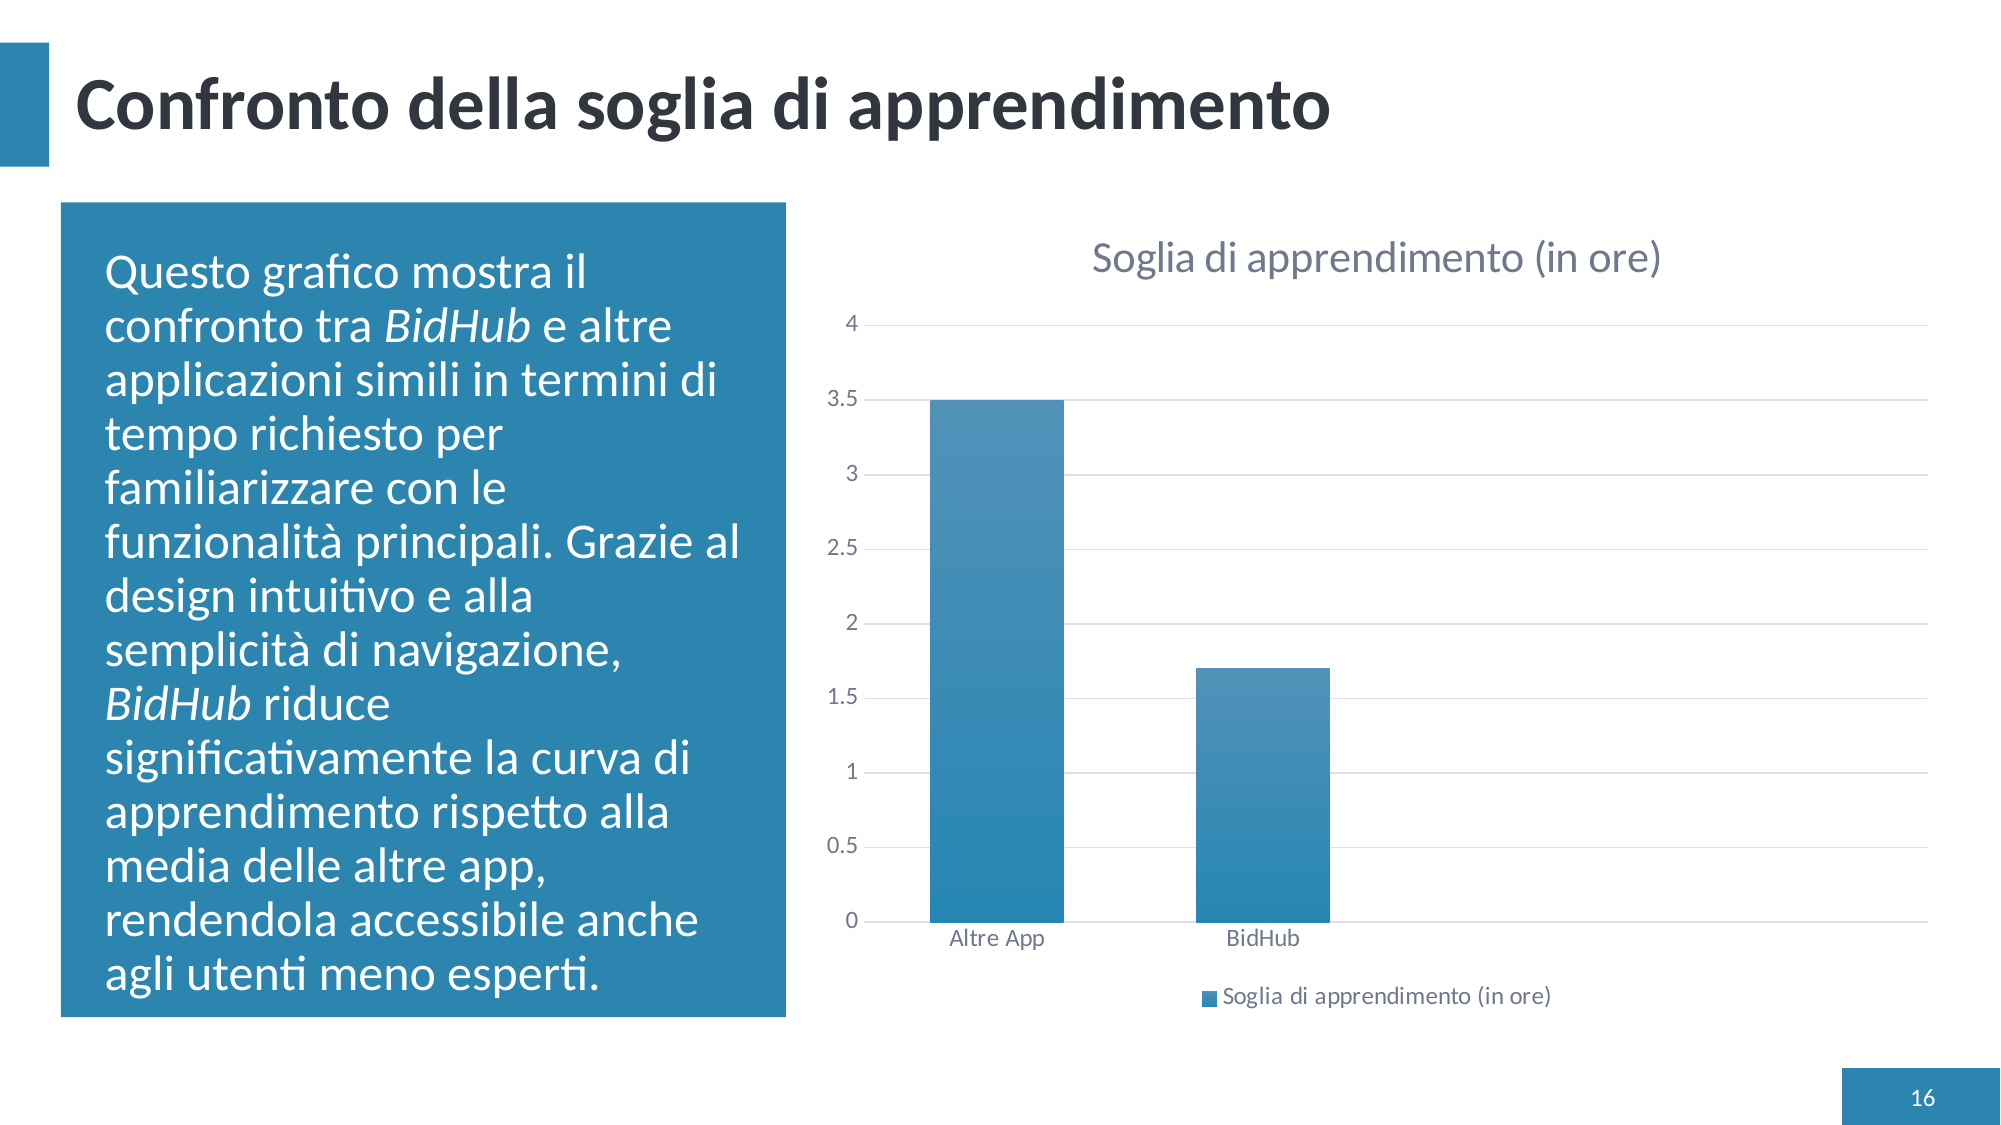

# Confronto della soglia di apprendimento

### Chart:

| Category | Soglia di apprendimento (in ore) |
|---|---|
| Altre App | 3.5 |
| BidHub | 1.7 |
Questo grafico mostra il confronto tra BidHub e altre applicazioni simili in termini di tempo richiesto per familiarizzare con le funzionalità principali. Grazie al design intuitivo e alla semplicità di navigazione, BidHub riduce significativamente la curva di apprendimento rispetto alla media delle altre app, rendendola accessibile anche agli utenti meno esperti.
16